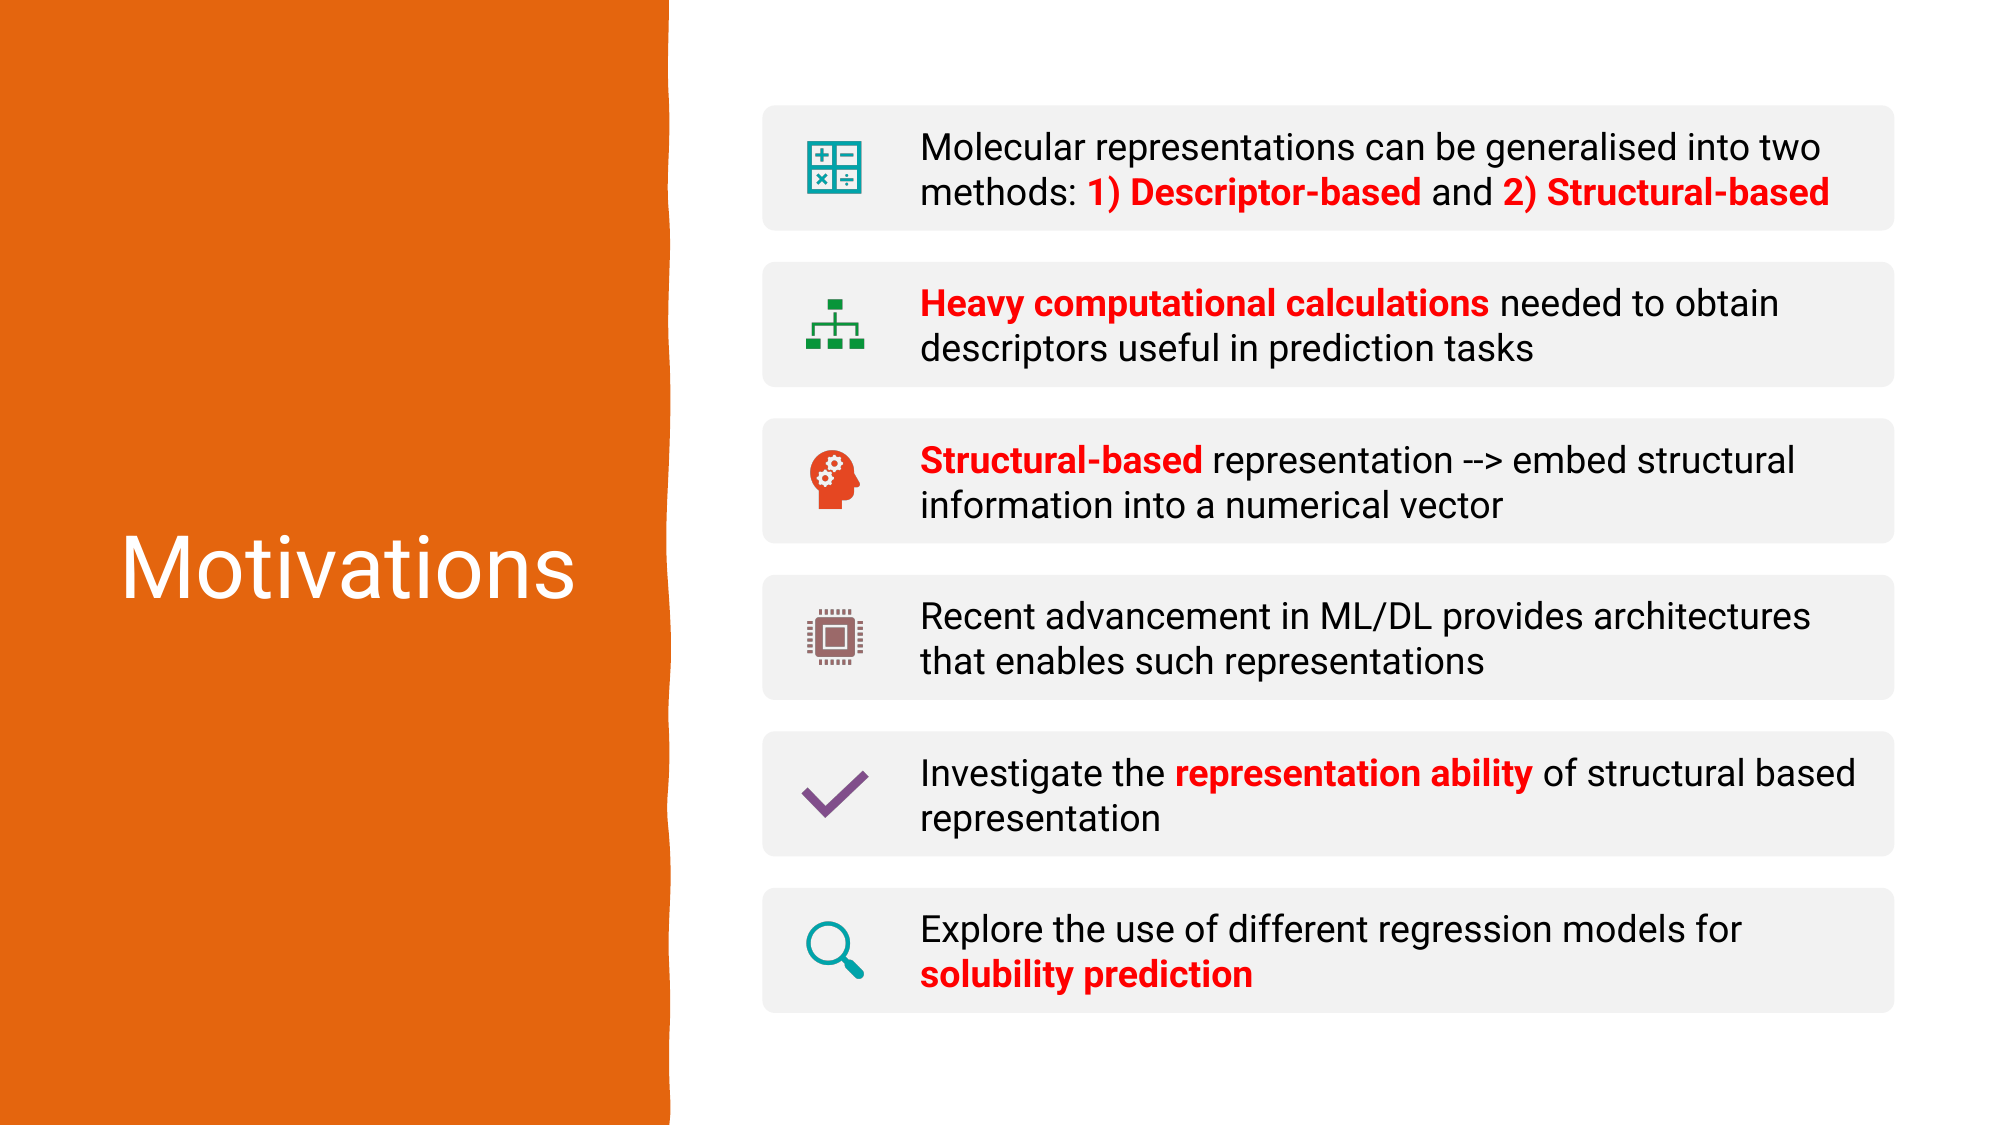

Molecular representations can be generalised into two methods: 1) Descriptor-based and 2) Structural-based
Heavy computational calculations needed to obtain descriptors useful in prediction tasks
Structural-based representation --> embed structural information into a numerical vector
Recent advancement in ML/DL provides architectures that enables such representations
Investigate the representation ability of structural based representation
Explore the use of different regression models for solubility prediction
# Motivations